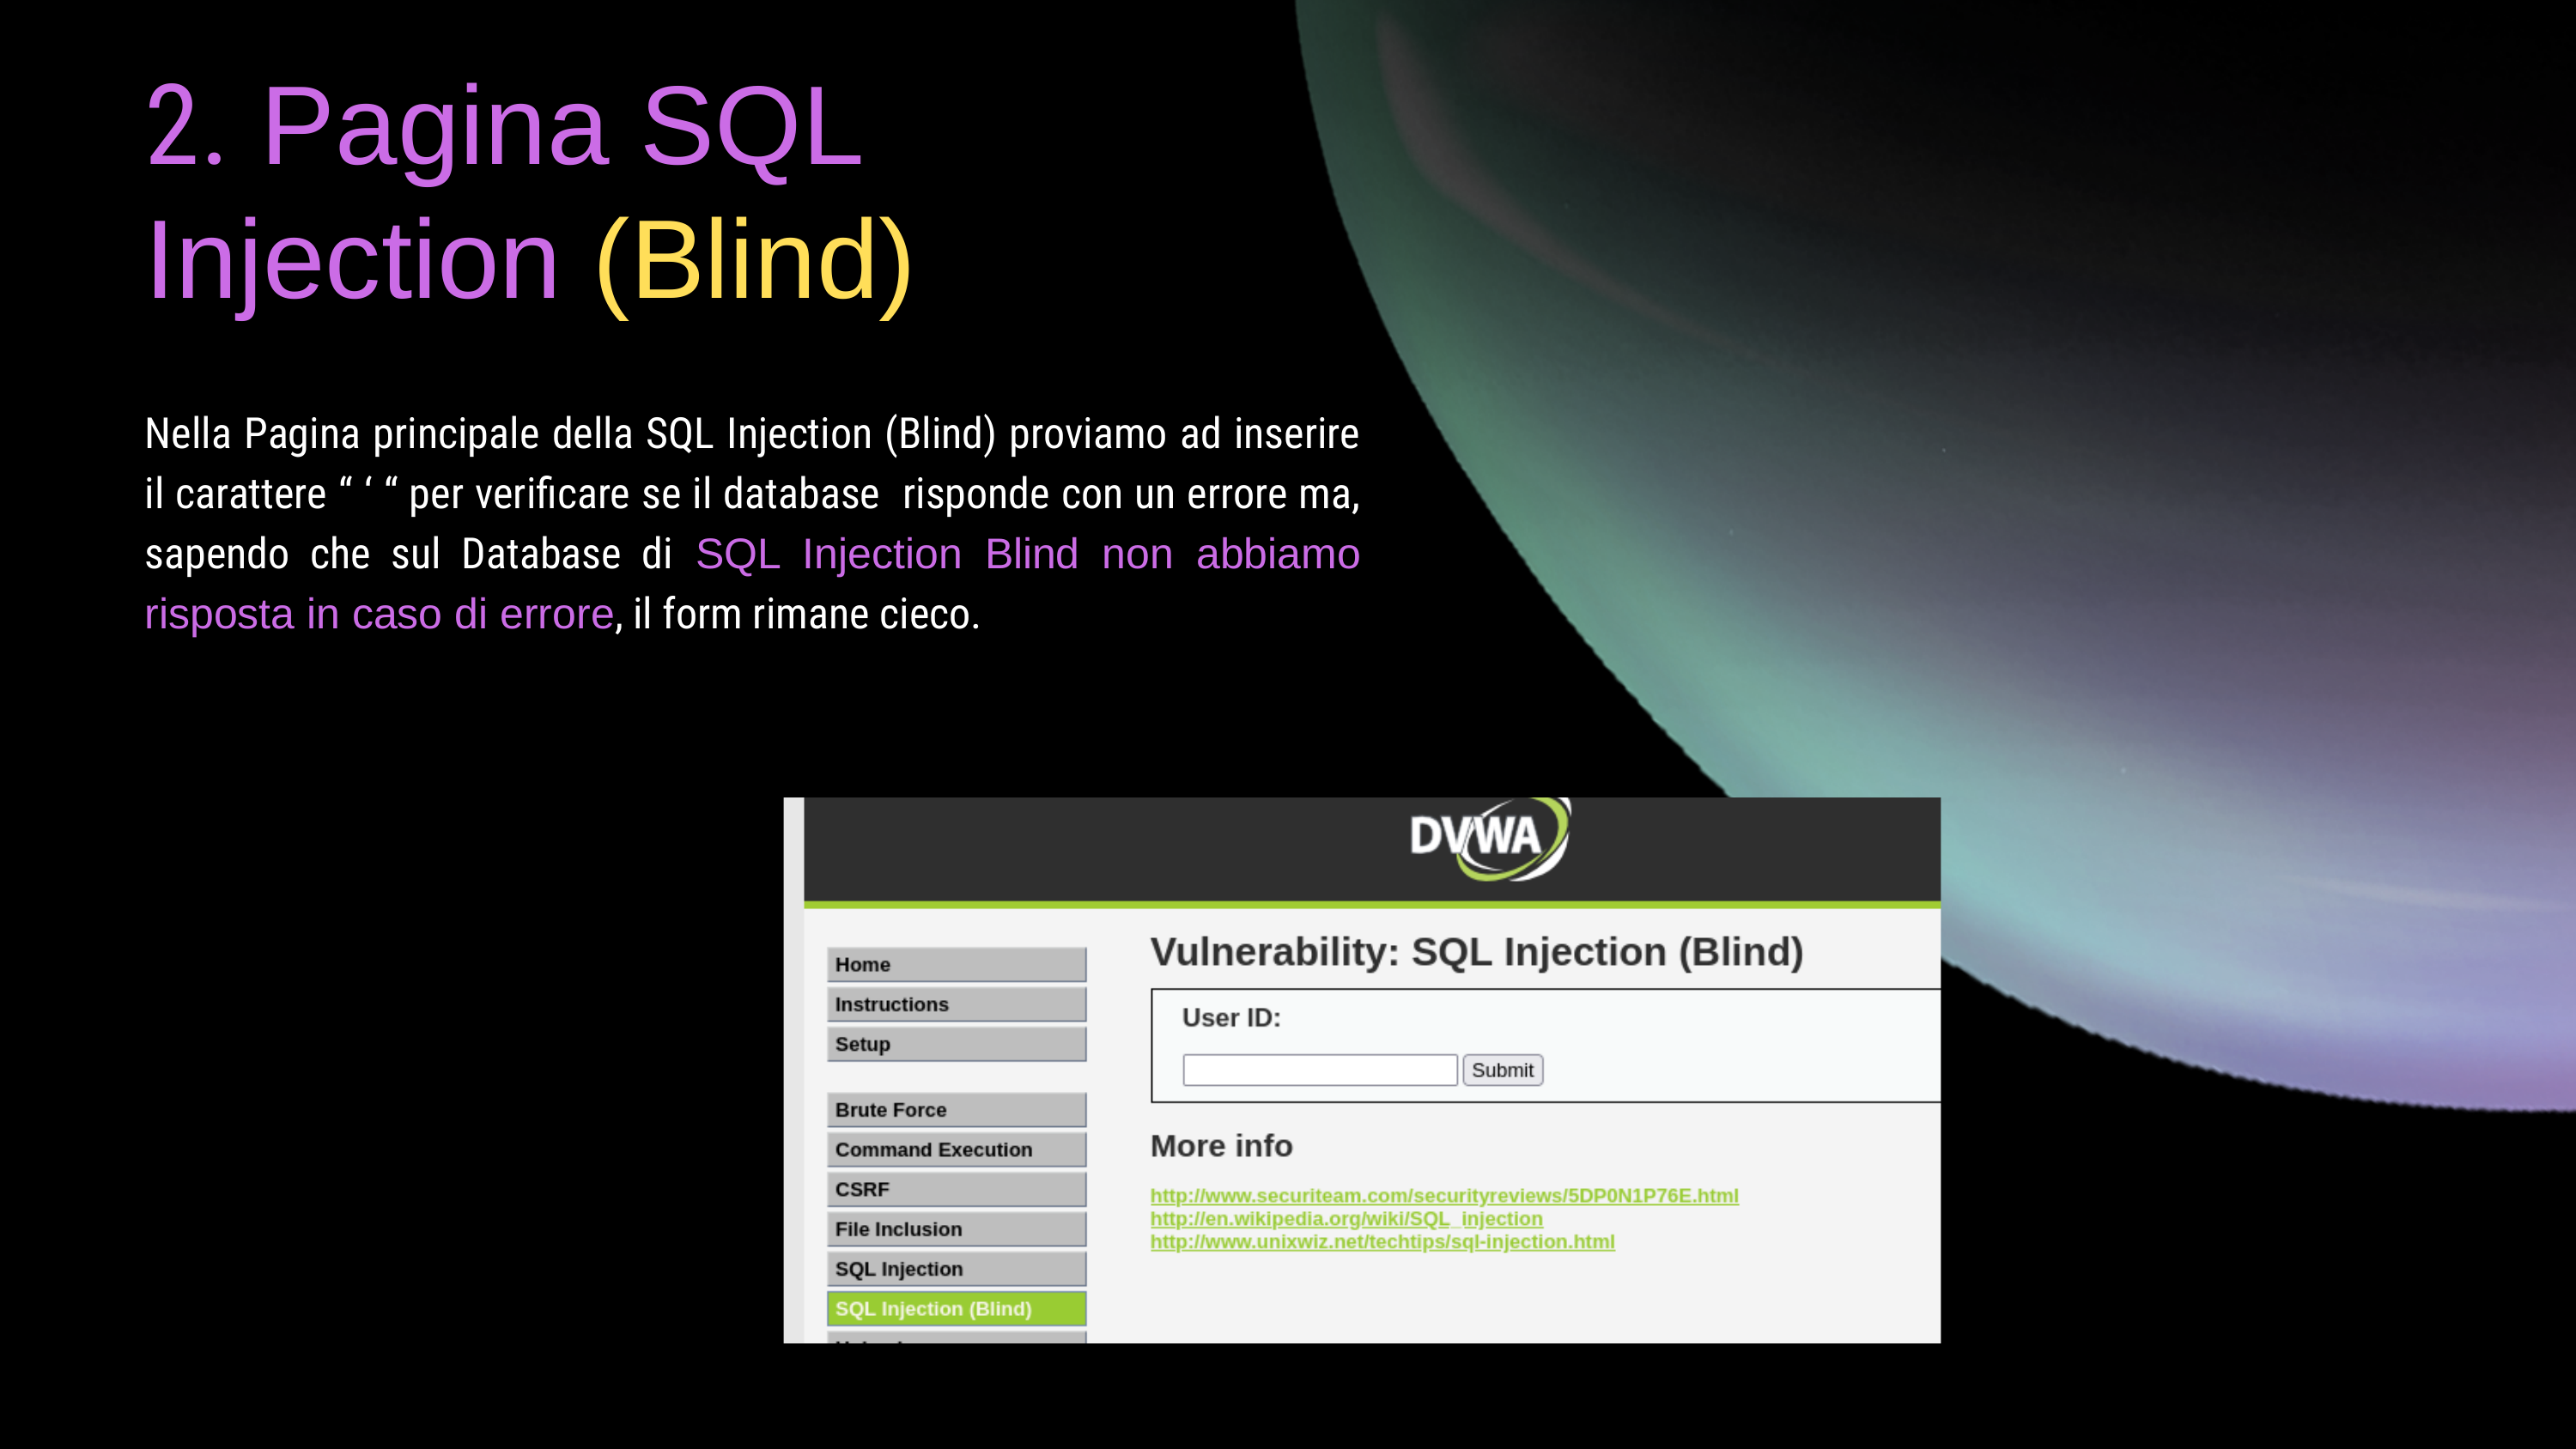

2. Pagina SQL Injection (Blind)

Nella Pagina principale della SQL Injection (Blind) proviamo ad inserire il carattere “ ‘ “ per verificare se il database  risponde con un errore ma, sapendo che sul Database di SQL Injection Blind non abbiamo risposta in caso di errore, il form rimane cieco.